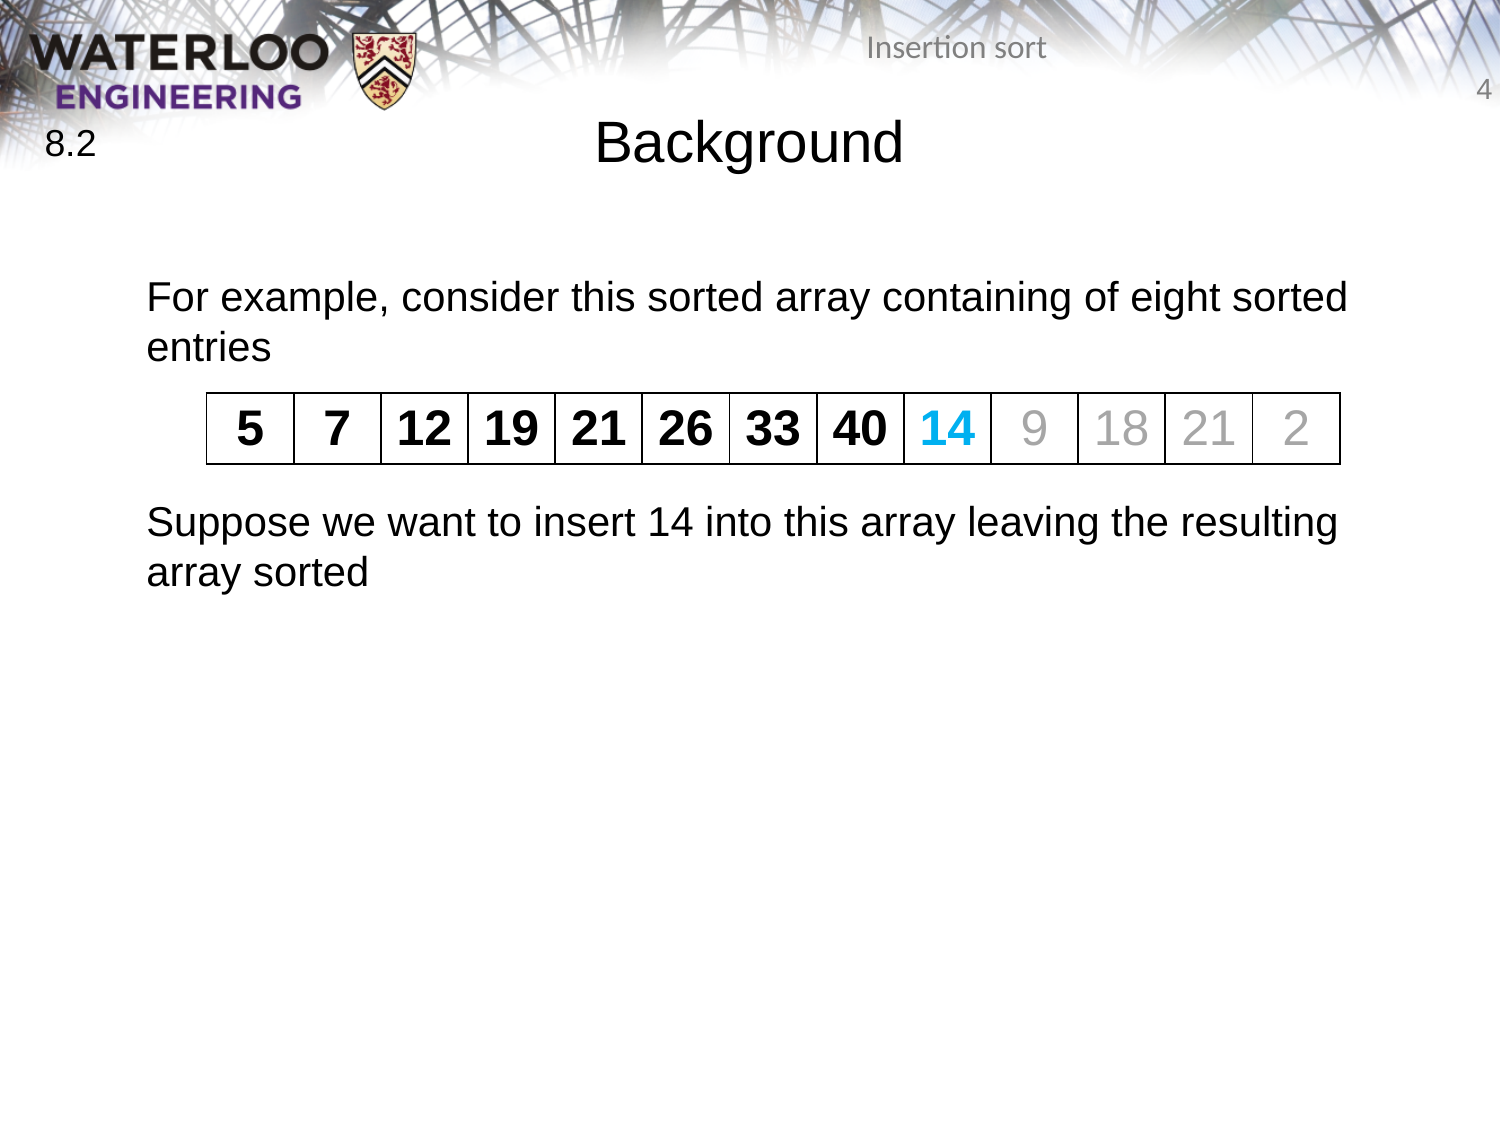

# Background
8.2
	For example, consider this sorted array containing of eight sorted entries

	Suppose we want to insert 14 into this array leaving the resulting array sorted
| 5 | 7 | 12 | 19 | 21 | 26 | 33 | 40 | 14 | 9 | 18 | 21 | 2 |
| --- | --- | --- | --- | --- | --- | --- | --- | --- | --- | --- | --- | --- |